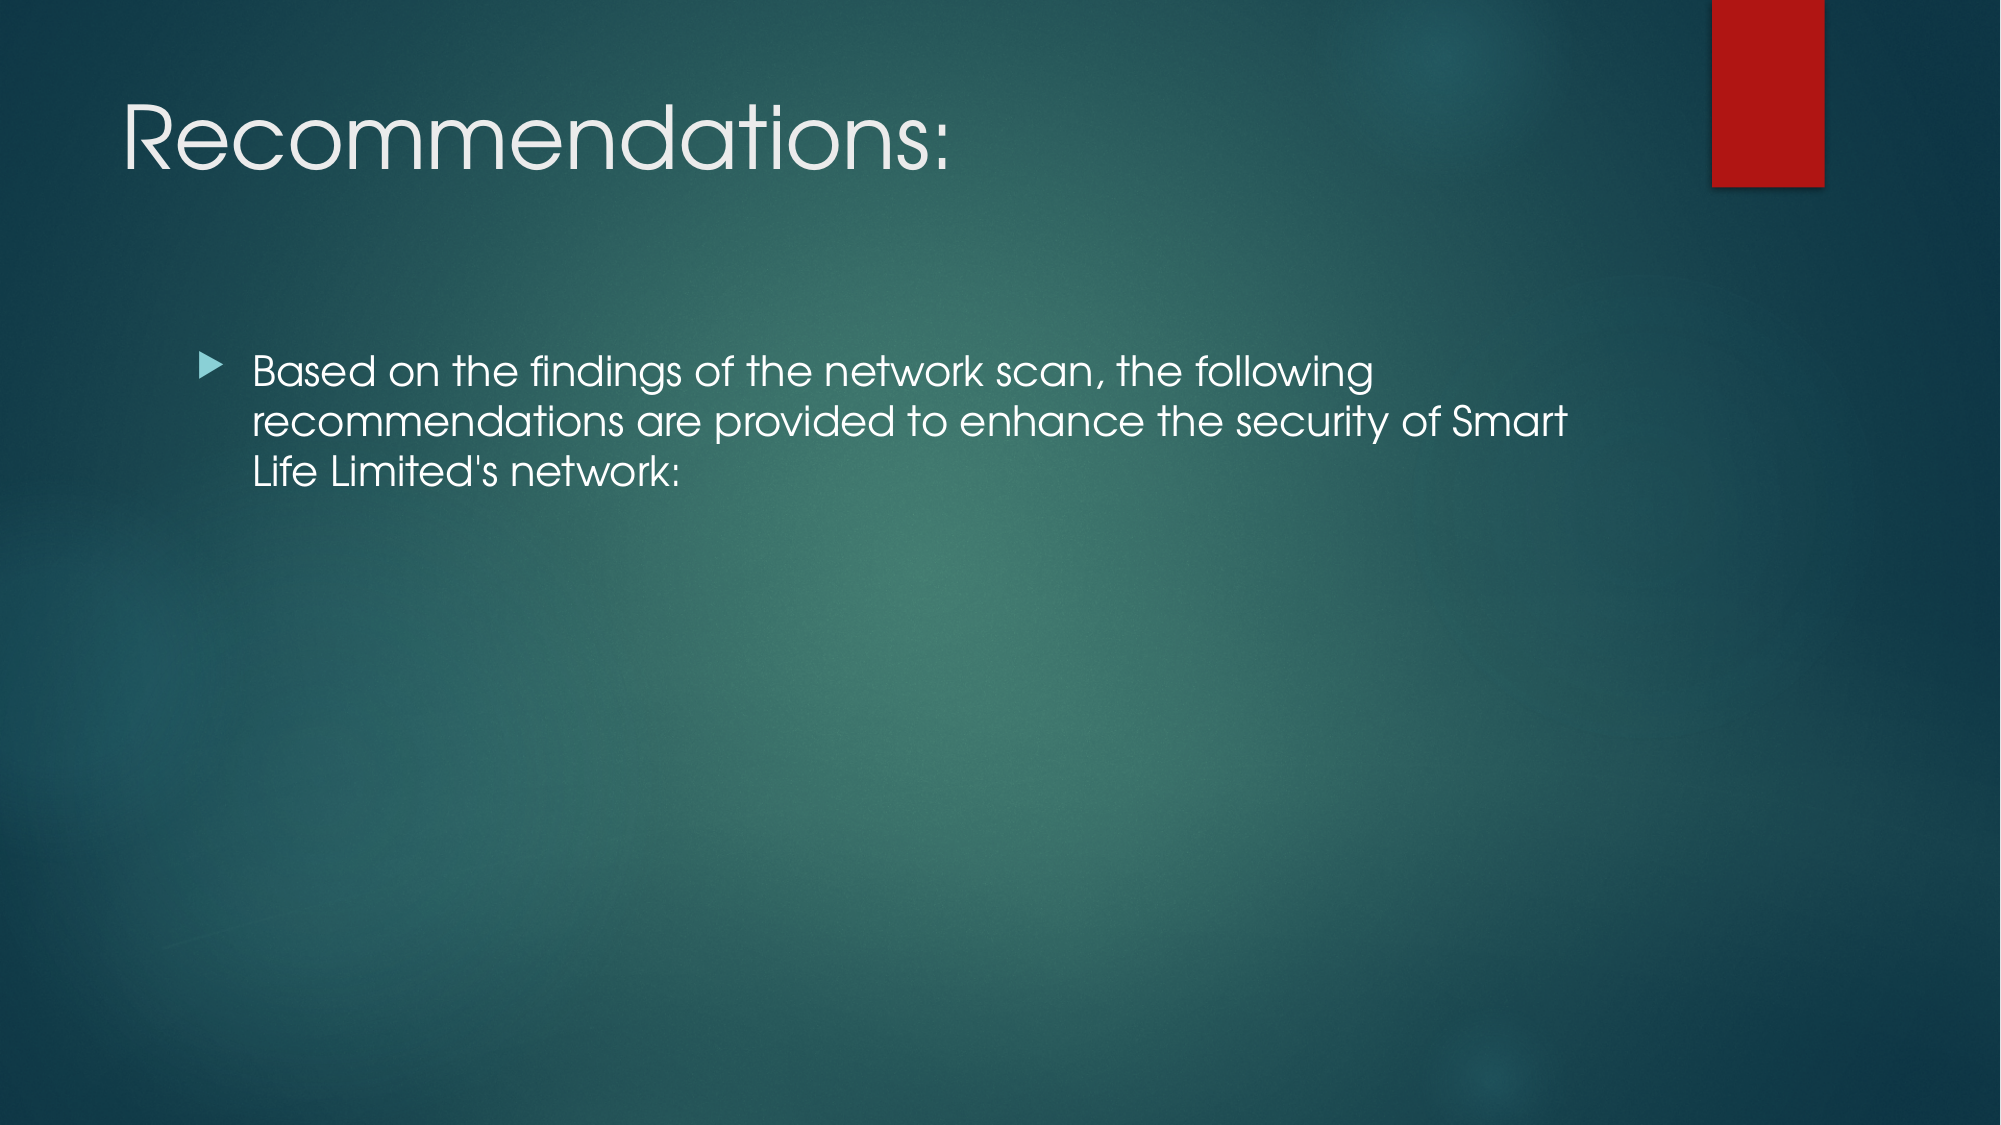

# Recommendations:
Based on the findings of the network scan, the following recommendations are provided to enhance the security of Smart Life Limited's network: